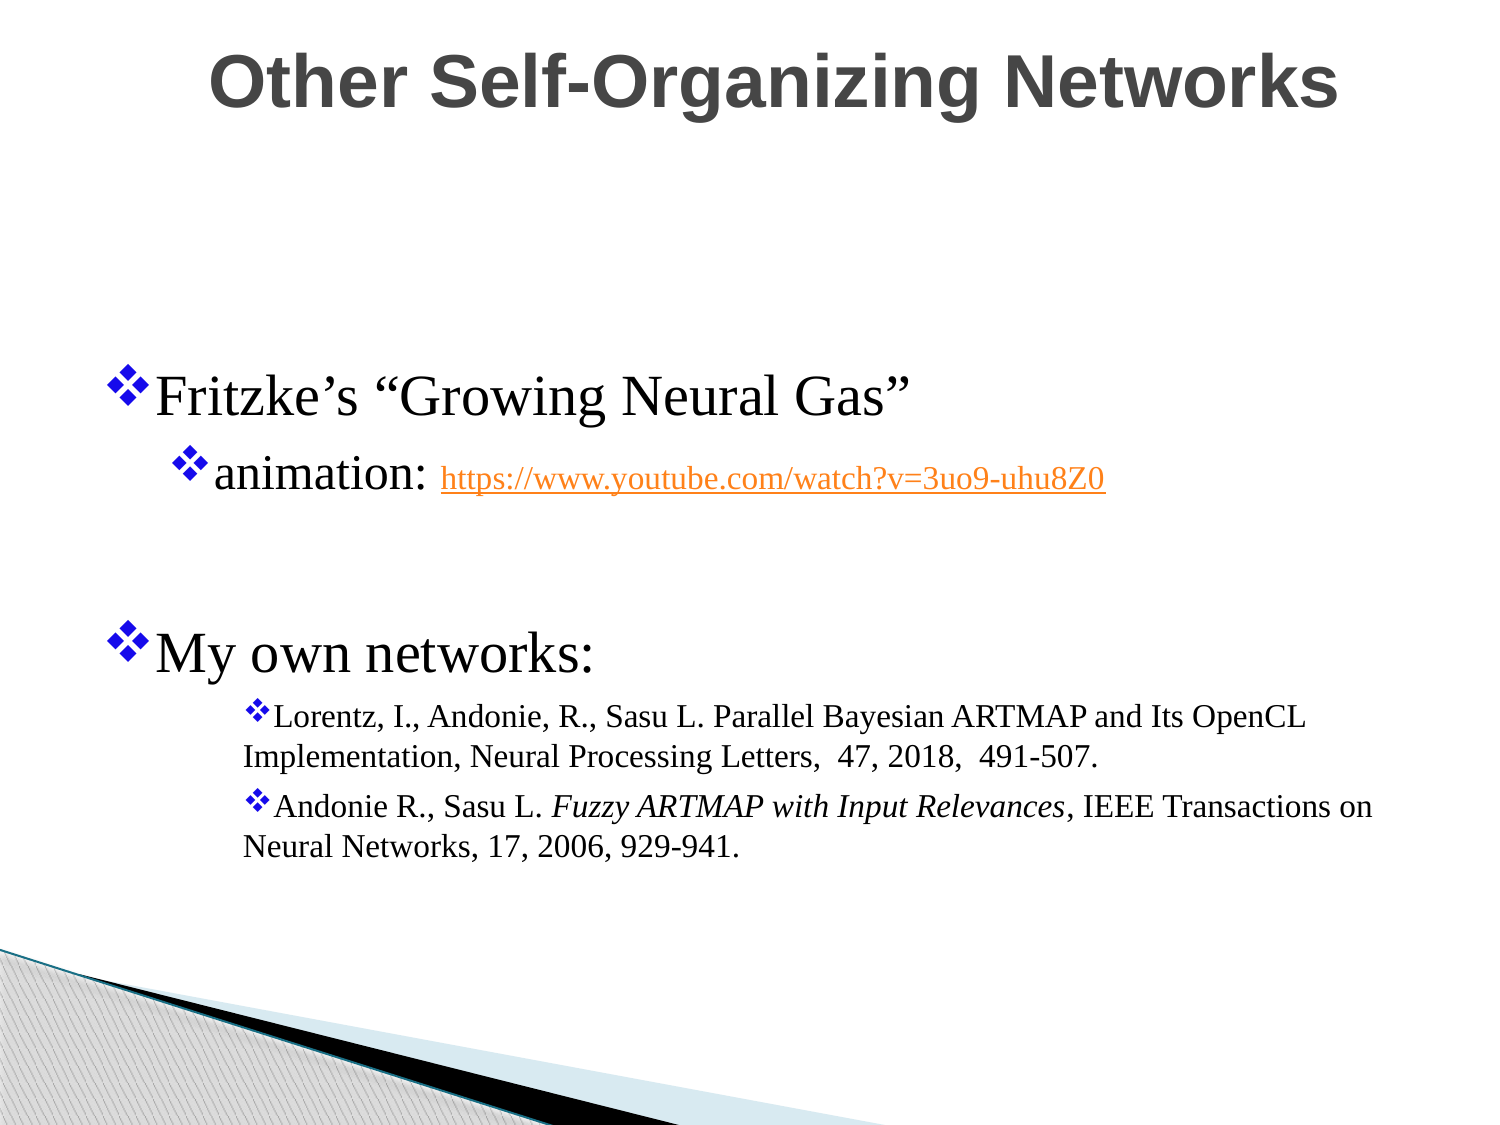

Other Self-Organizing Networks
Fritzke’s “Growing Neural Gas”
animation: https://www.youtube.com/watch?v=3uo9-uhu8Z0

My own networks:
Lorentz, I., Andonie, R., Sasu L. Parallel Bayesian ARTMAP and Its OpenCL Implementation, Neural Processing Letters,  47, 2018,  491-507.
Andonie R., Sasu L. Fuzzy ARTMAP with Input Relevances, IEEE Transactions on Neural Networks, 17, 2006, 929-941.